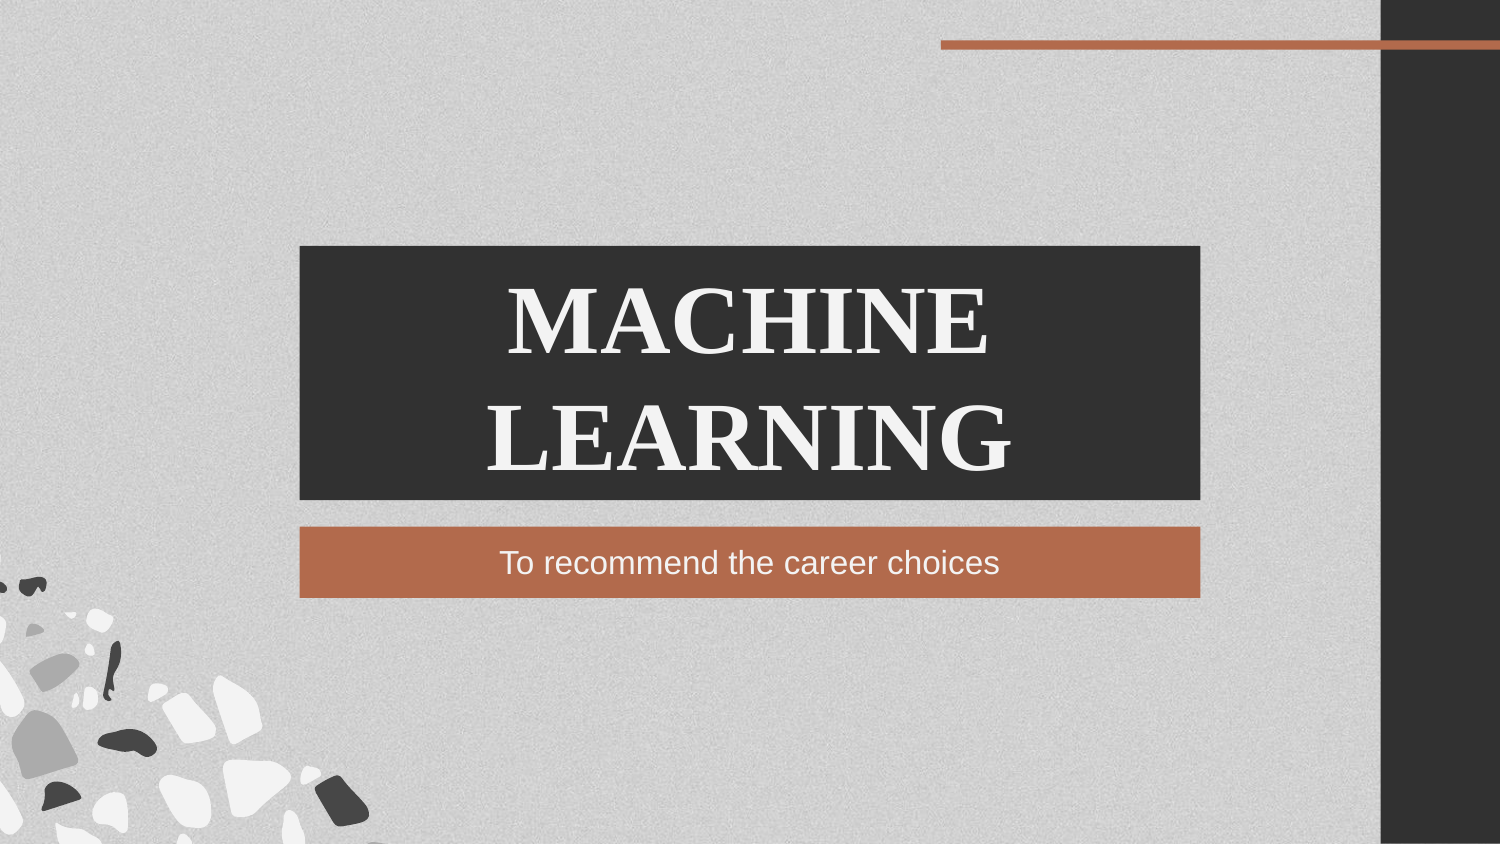

# MACHINE LEARNING
To recommend the career choices